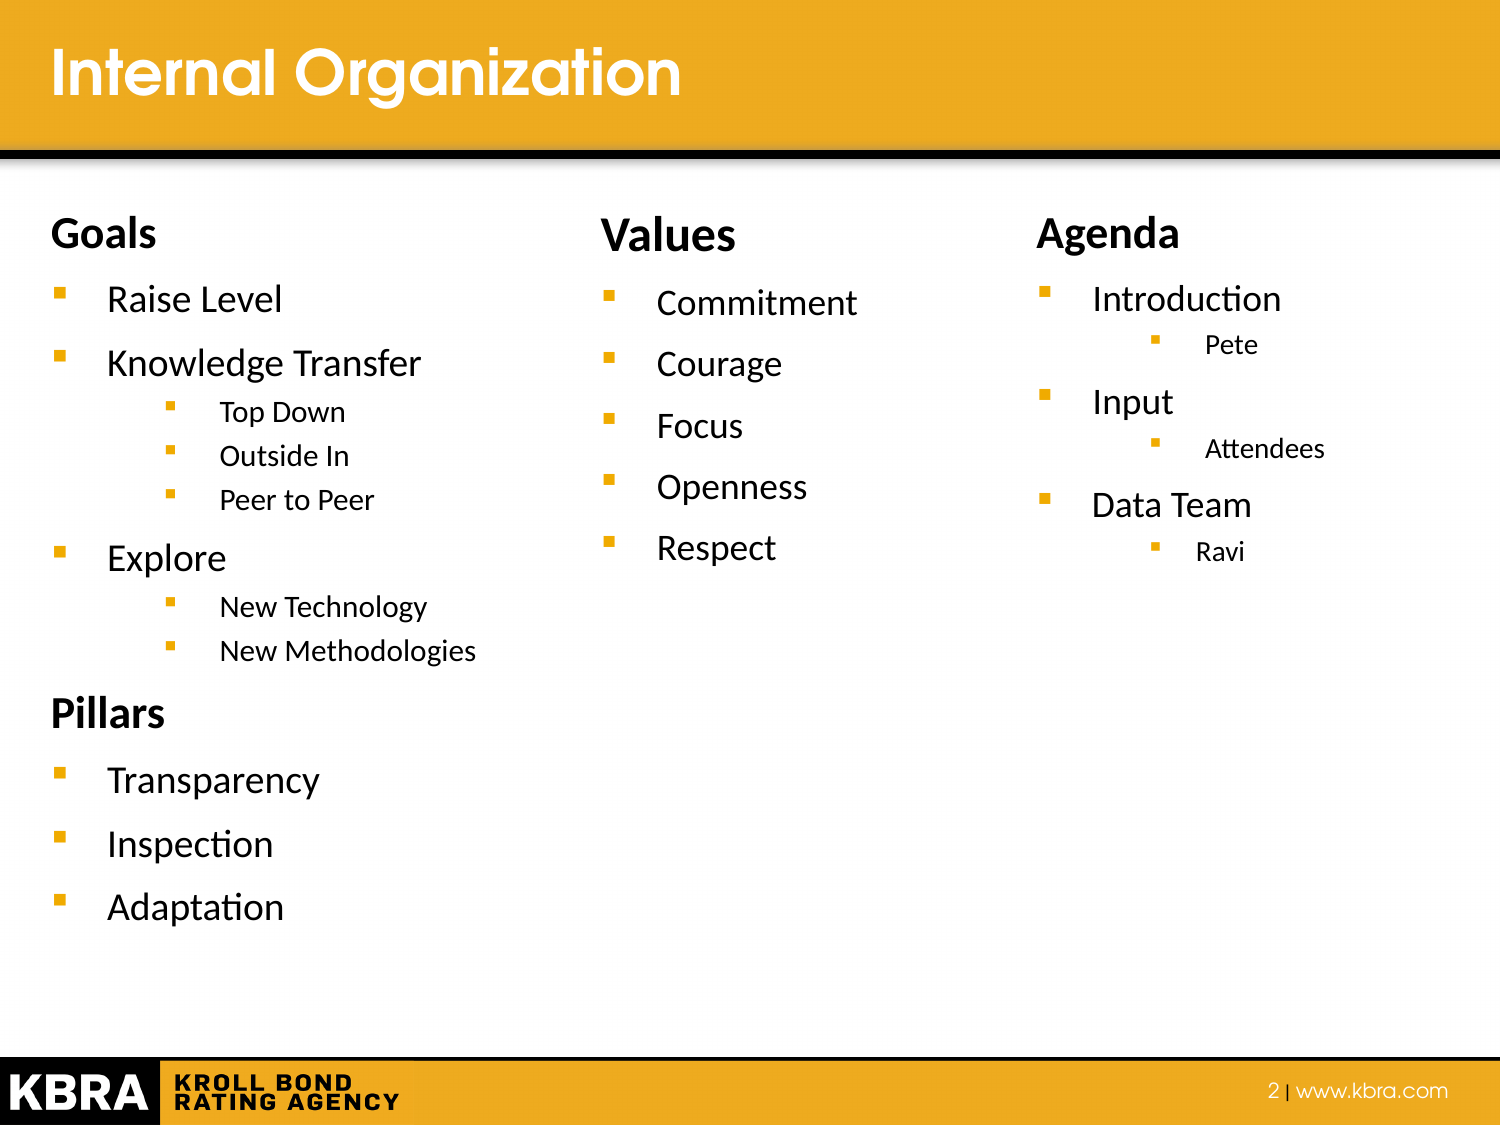

# Internal Organization
Goals
Raise Level
Knowledge Transfer
Top Down
Outside In
Peer to Peer
Explore
New Technology
New Methodologies
Pillars
Transparency
Inspection
Adaptation

Values
Commitment
Courage
Focus
Openness
Respect

Agenda
Introduction
Pete
Input
Attendees
 Data Team
Ravi